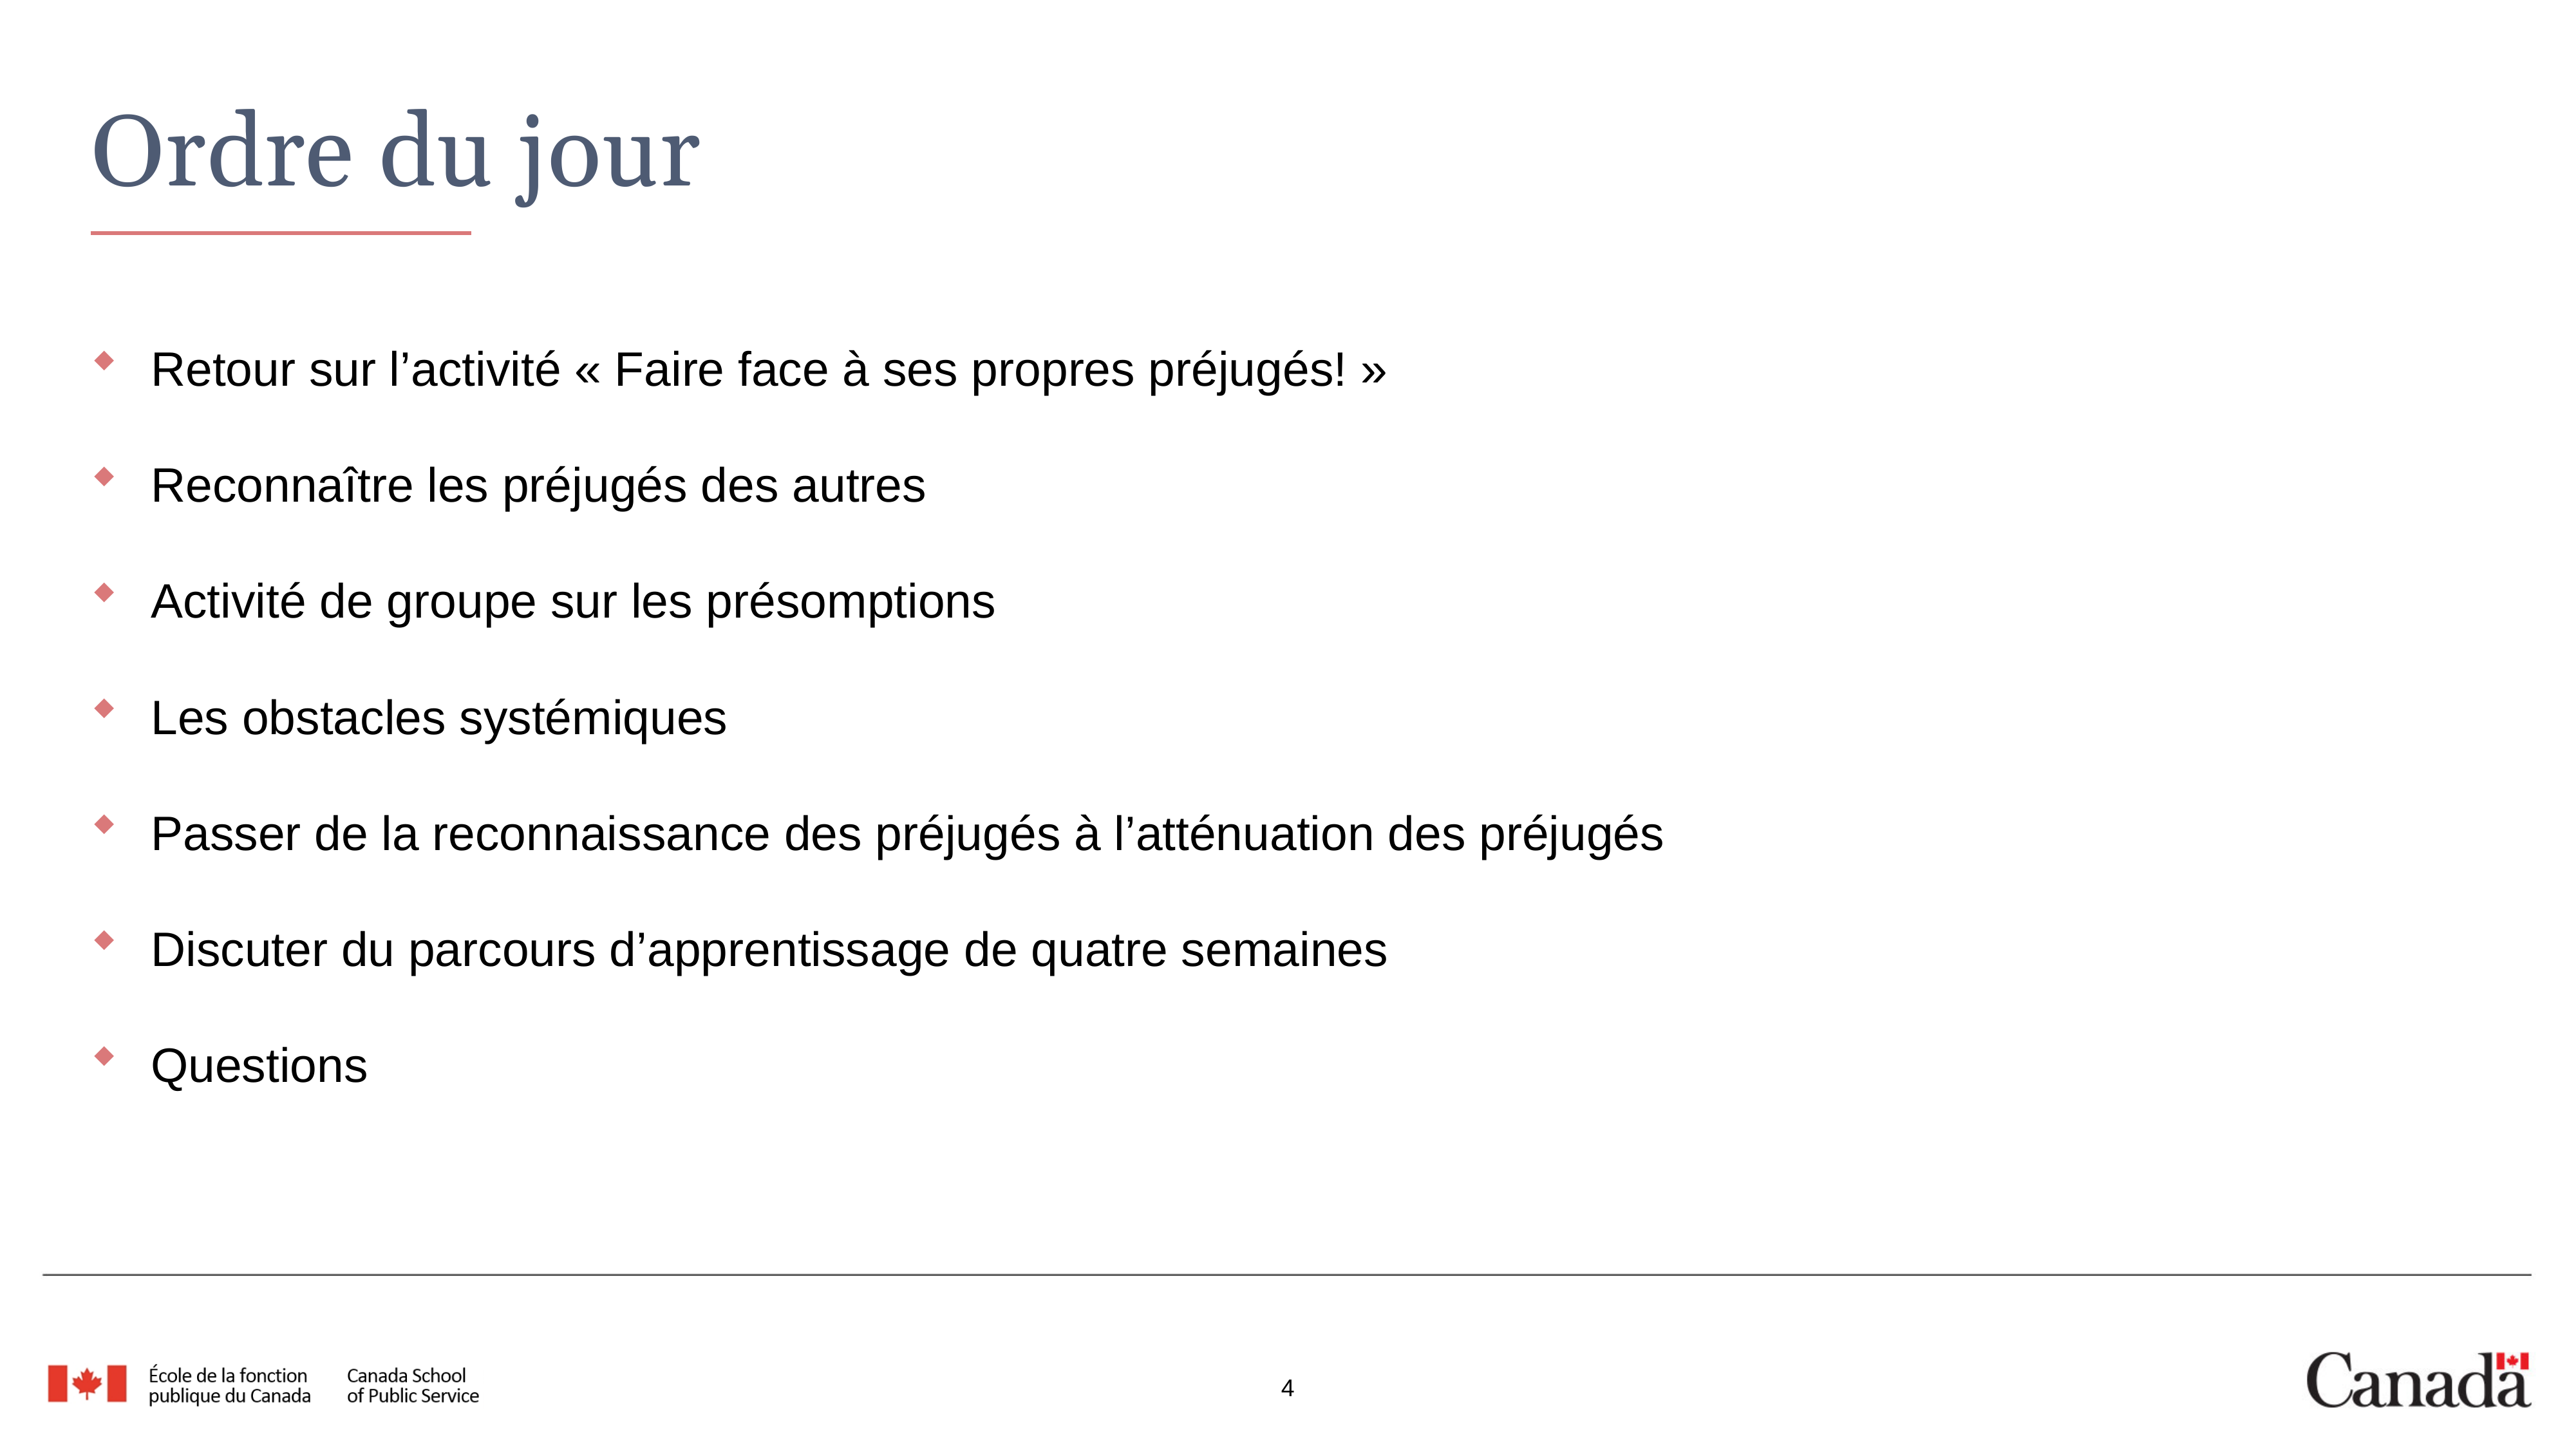

# Ordre du jour

Retour sur l’activité « Faire face à ses propres préjugés! »

Reconnaître les préjugés des autres

Activité de groupe sur les présomptions

Les obstacles systémiques

Passer de la reconnaissance des préjugés à l’atténuation des préjugés

Discuter du parcours d’apprentissage de quatre semaines

Questions

4